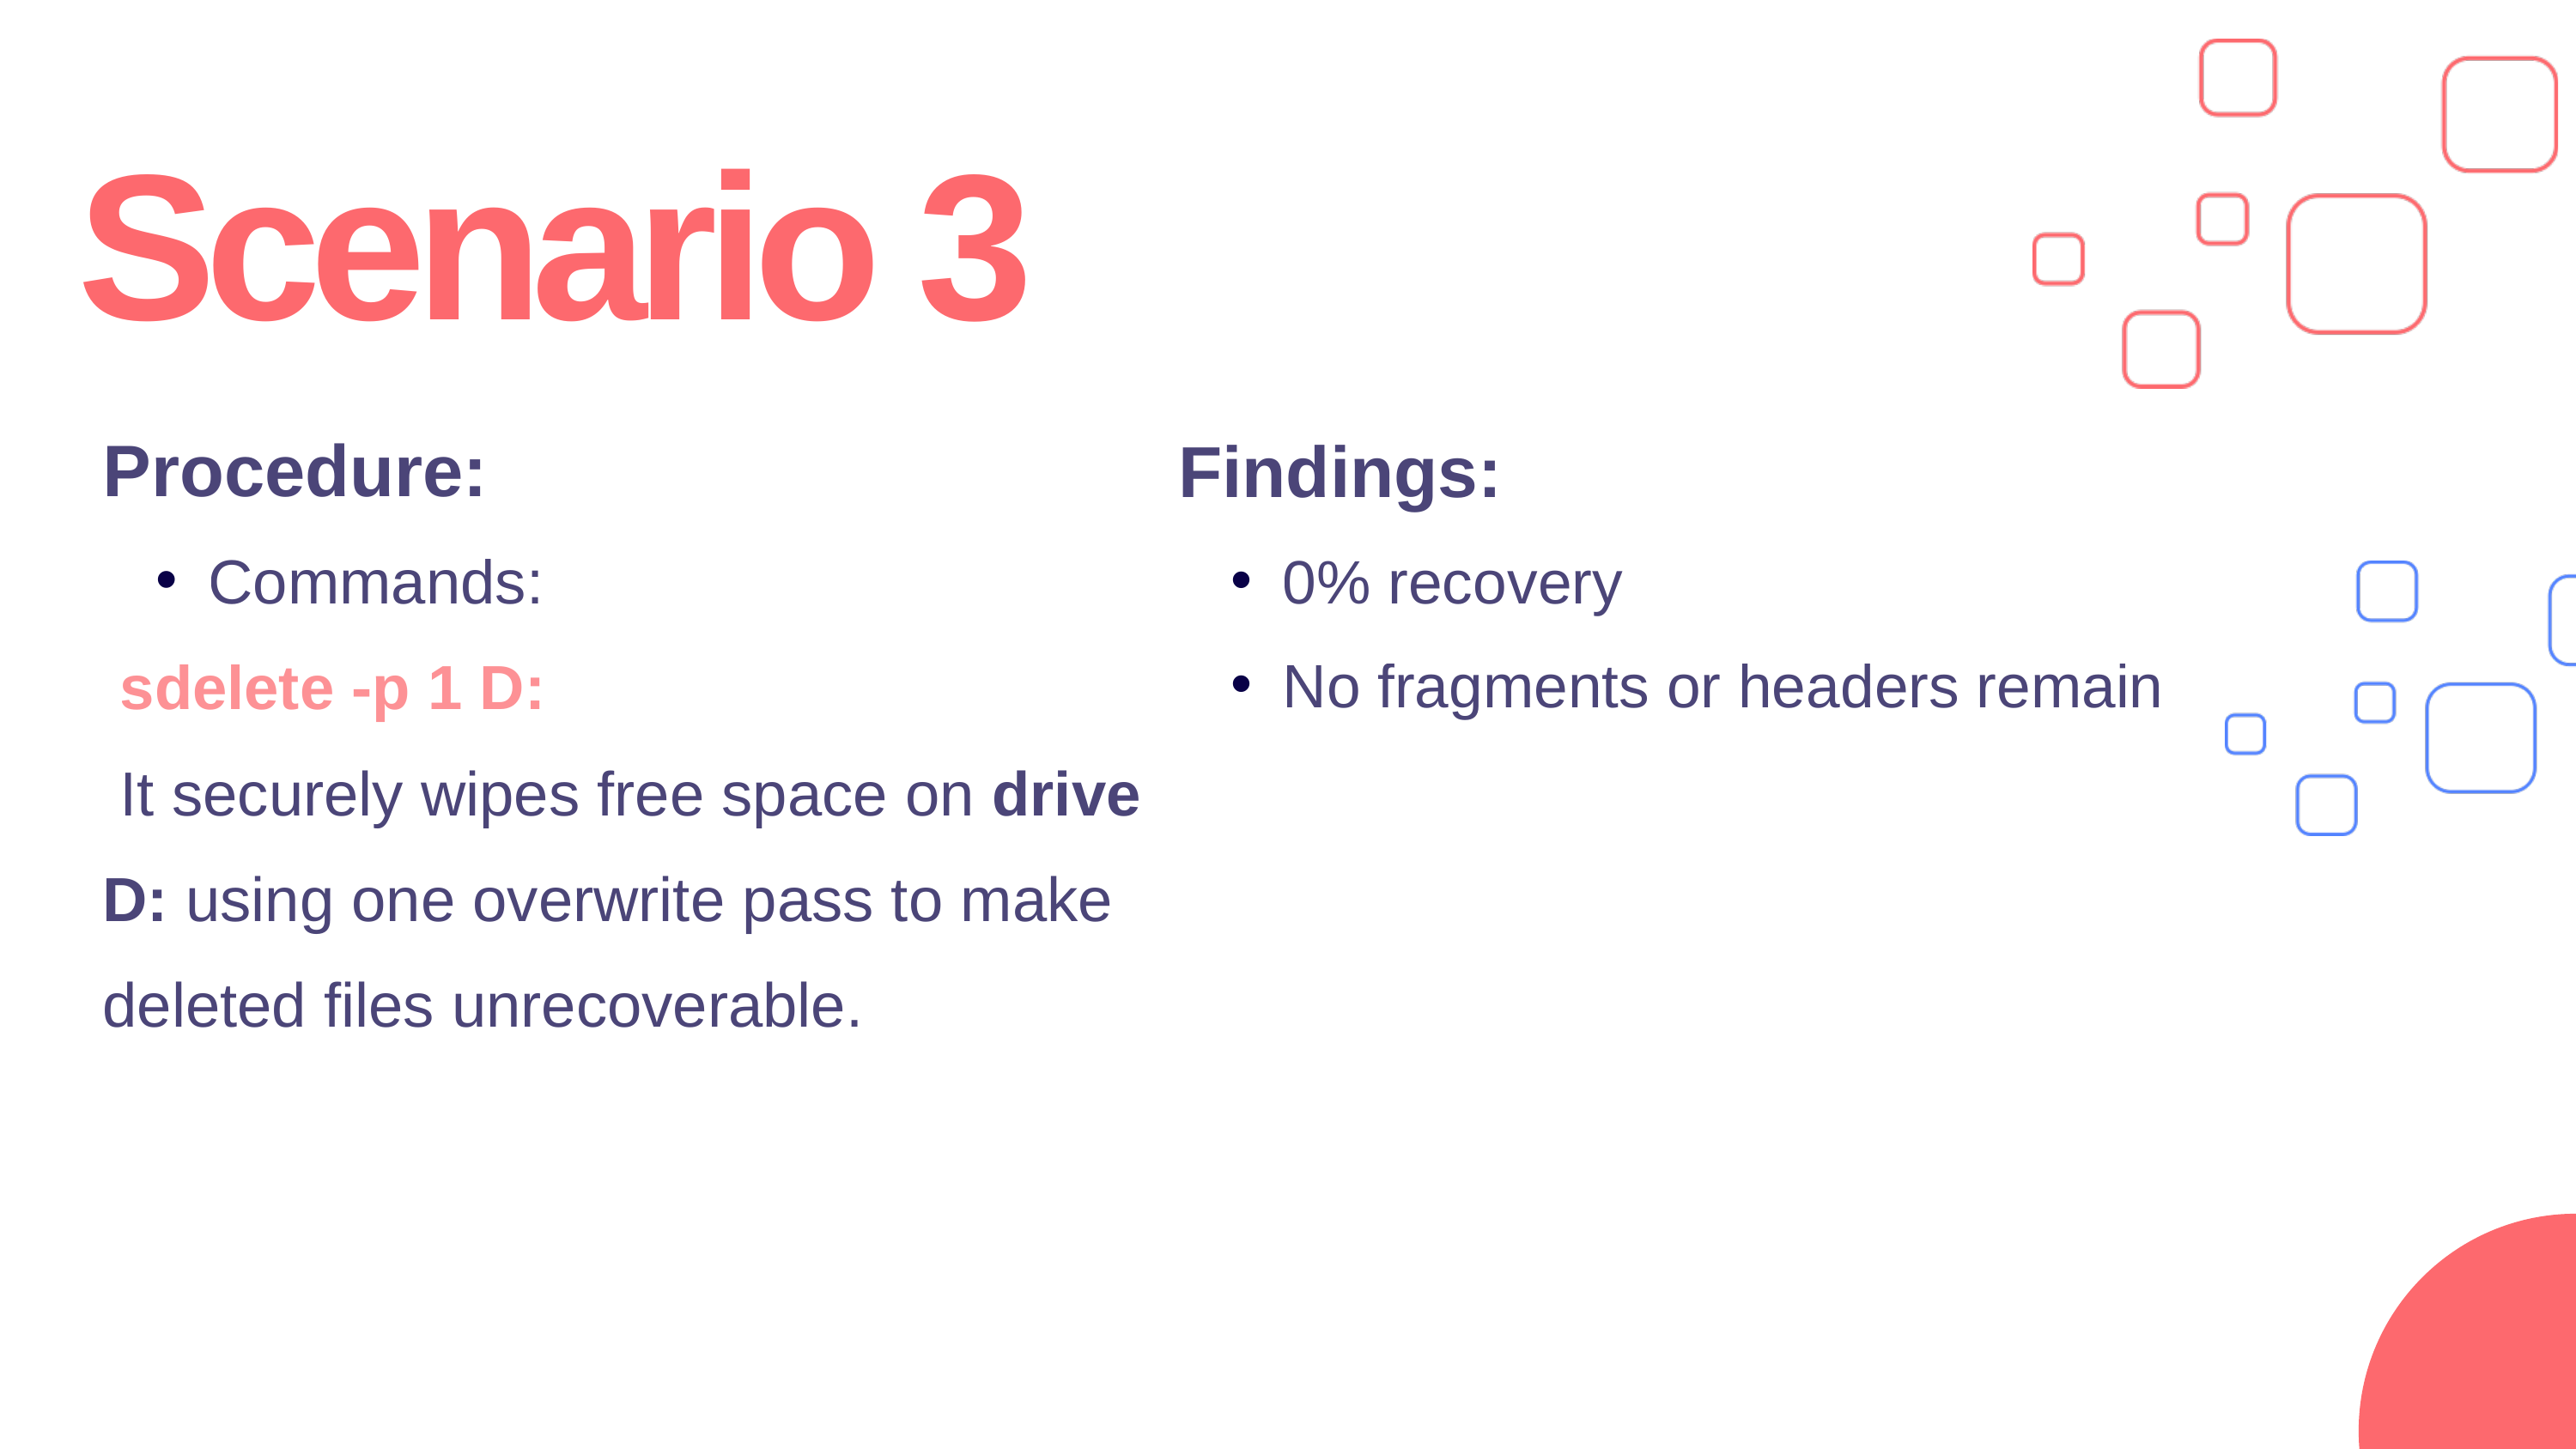

Scenario 3
Procedure:​
Commands:​
 sdelete -p 1 D: ​
 It securely wipes free space on drive D: using one overwrite pass to make deleted files unrecoverable.

​

​

Findings:​
0% recovery​
No fragments or headers remain